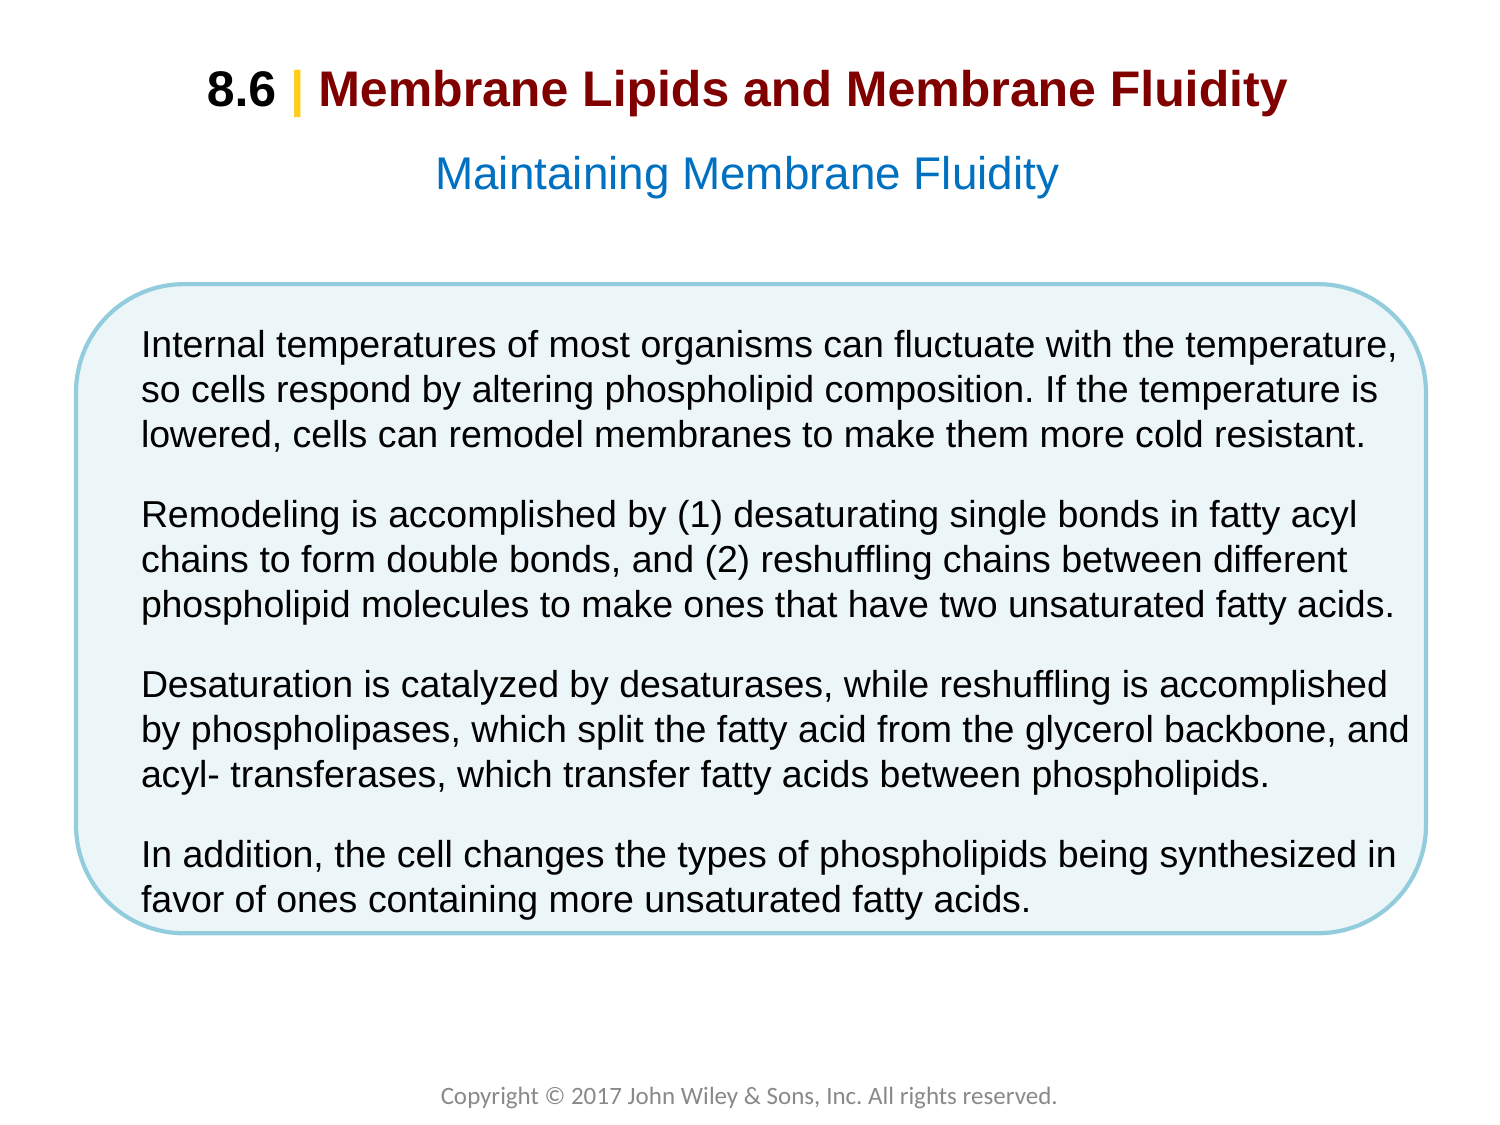

8.6 | Membrane Lipids and Membrane Fluidity
Maintaining Membrane Fluidity

Internal temperatures of most organisms can fluctuate with the temperature, so cells respond by altering phospholipid composition. If the temperature is lowered, cells can remodel membranes to make them more cold resistant.

Remodeling is accomplished by (1) desaturating single bonds in fatty acyl chains to form double bonds, and (2) reshuffling chains between different phospholipid molecules to make ones that have two unsaturated fatty acids.

Desaturation is catalyzed by desaturases, while reshuffling is accomplished by phospholipases, which split the fatty acid from the glycerol backbone, and acyl- transferases, which transfer fatty acids between phospholipids.

In addition, the cell changes the types of phospholipids being synthesized in favor of ones containing more unsaturated fatty acids.
Copyright © 2017 John Wiley & Sons, Inc. All rights reserved.